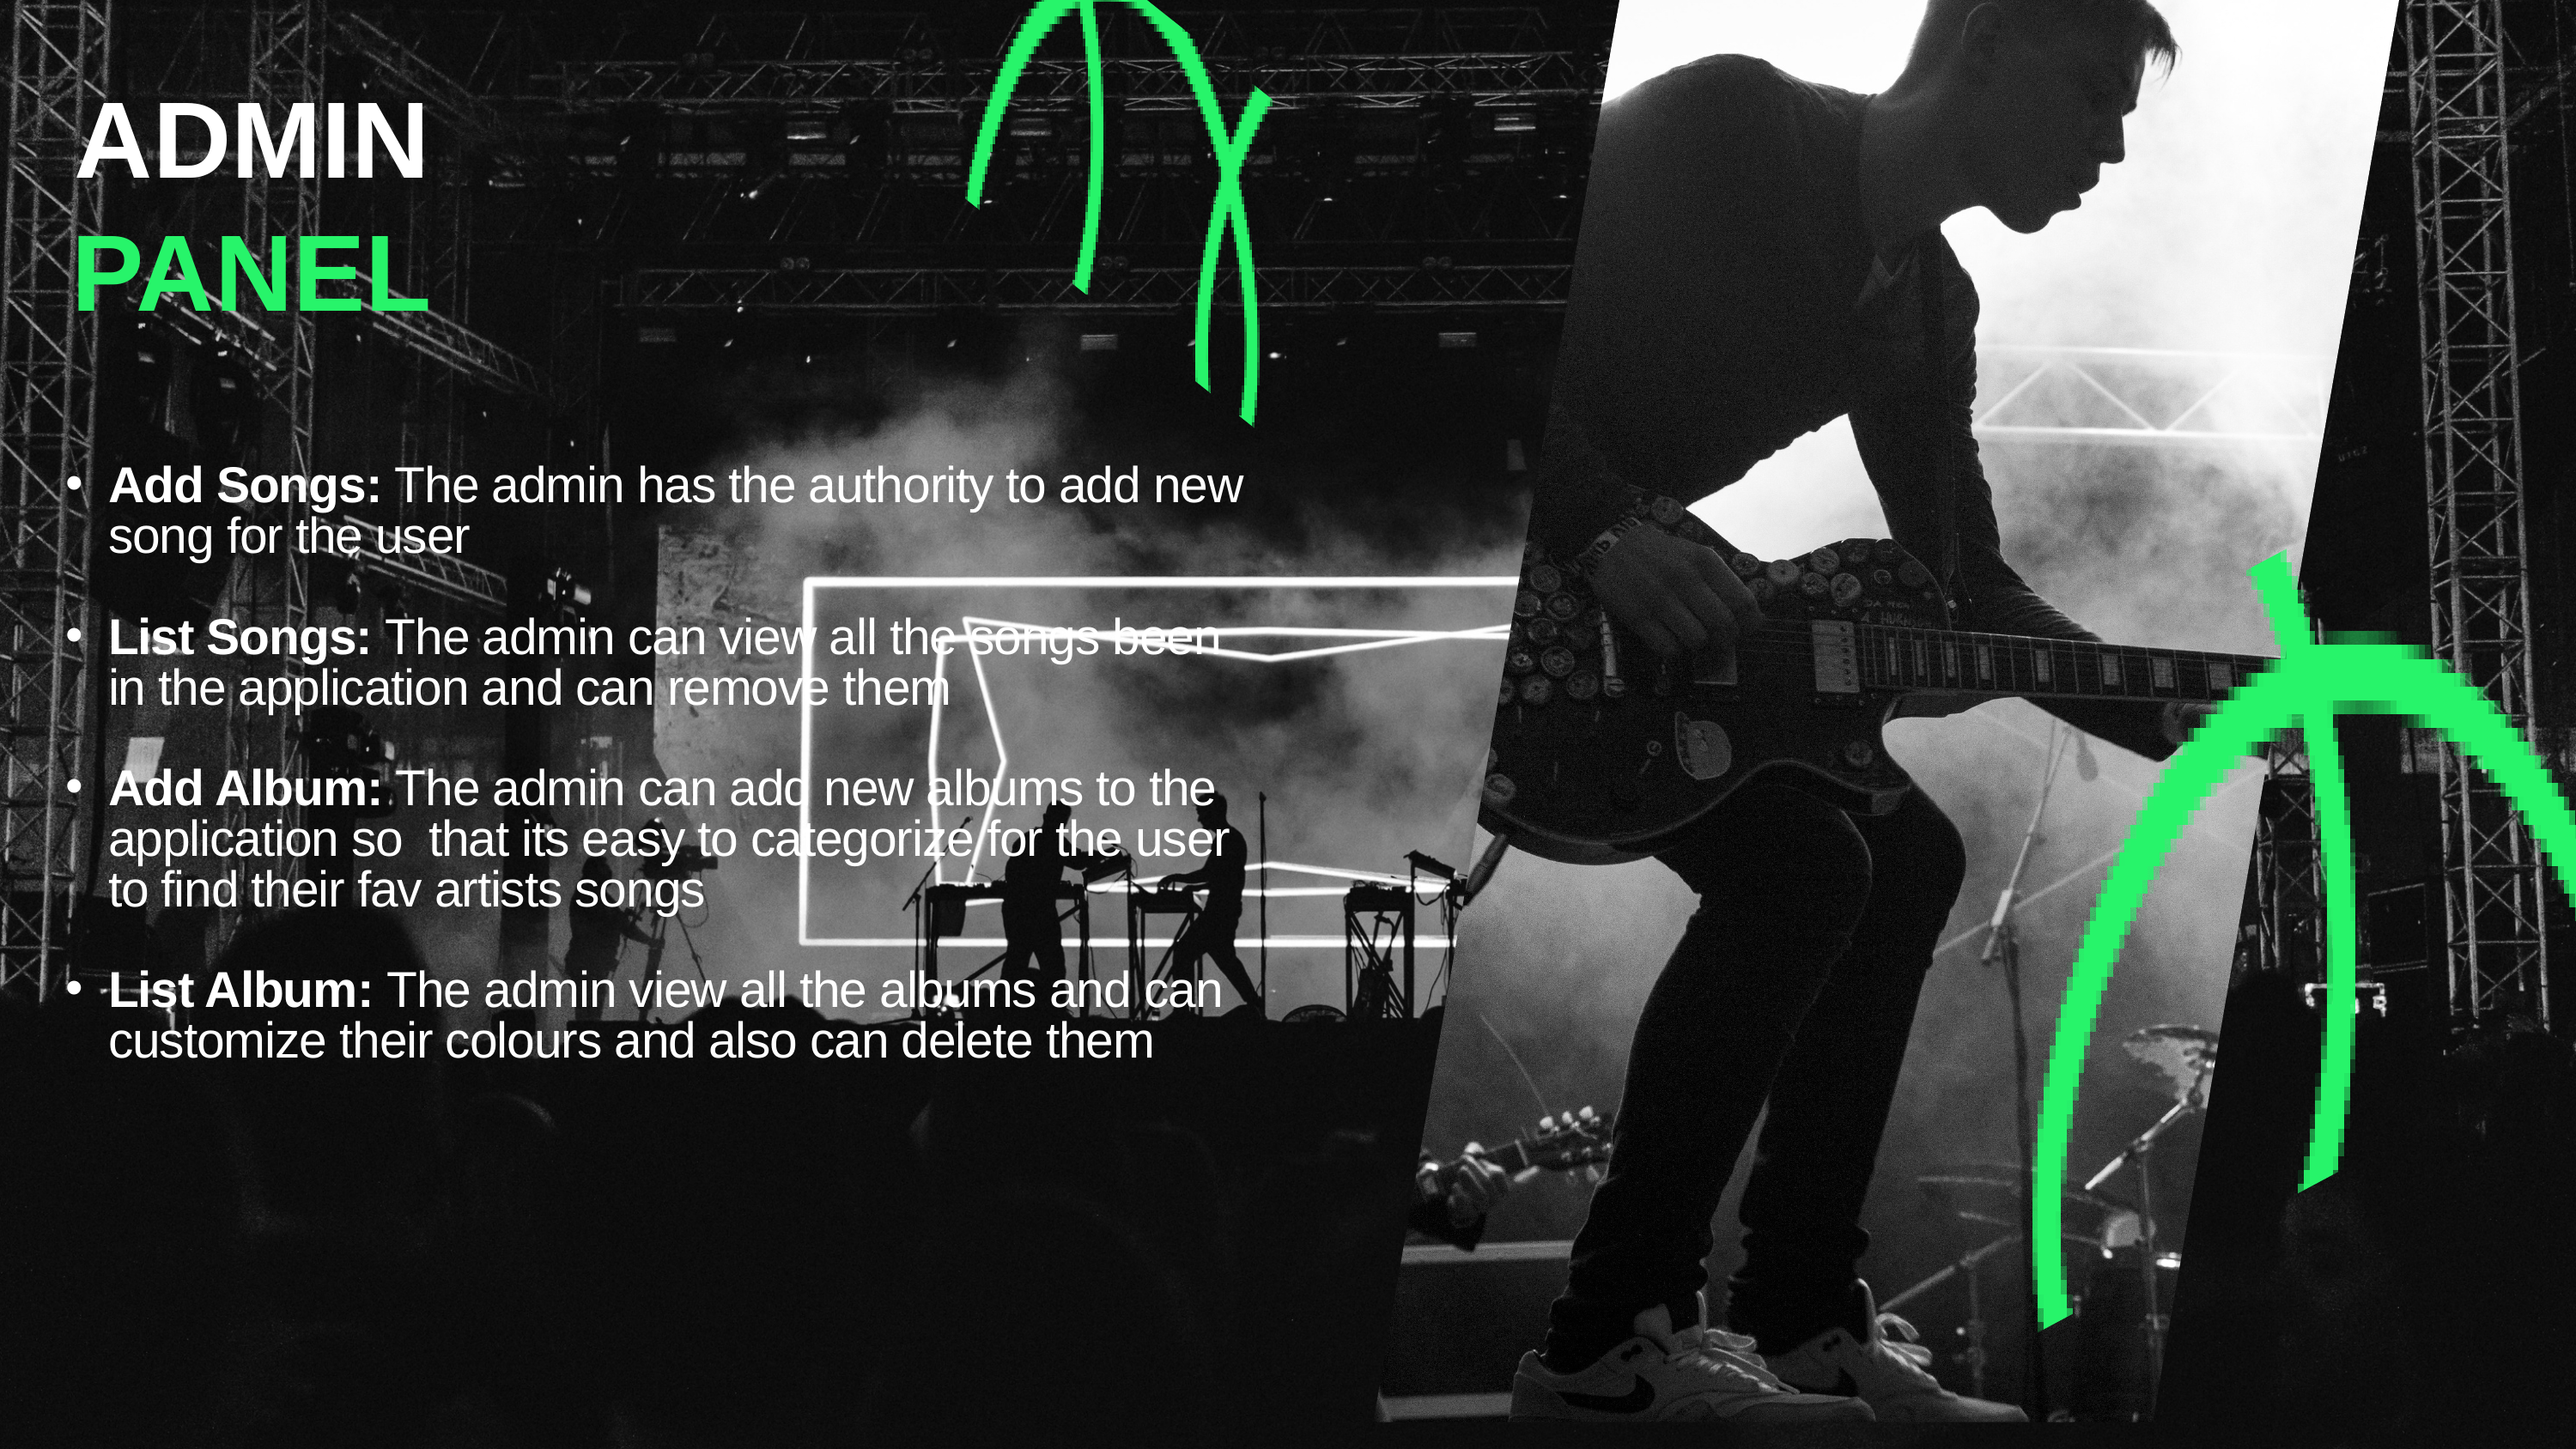

ADMIN
PANEL

Add Songs: The admin has the authority to add new song for the user

List Songs: The admin can view all the songs been in the application and can remove them

Add Album: The admin can add new albums to the application so  that its easy to categorize for the user to find their fav artists songs

List Album: The admin view all the albums and can customize their colours and also can delete them